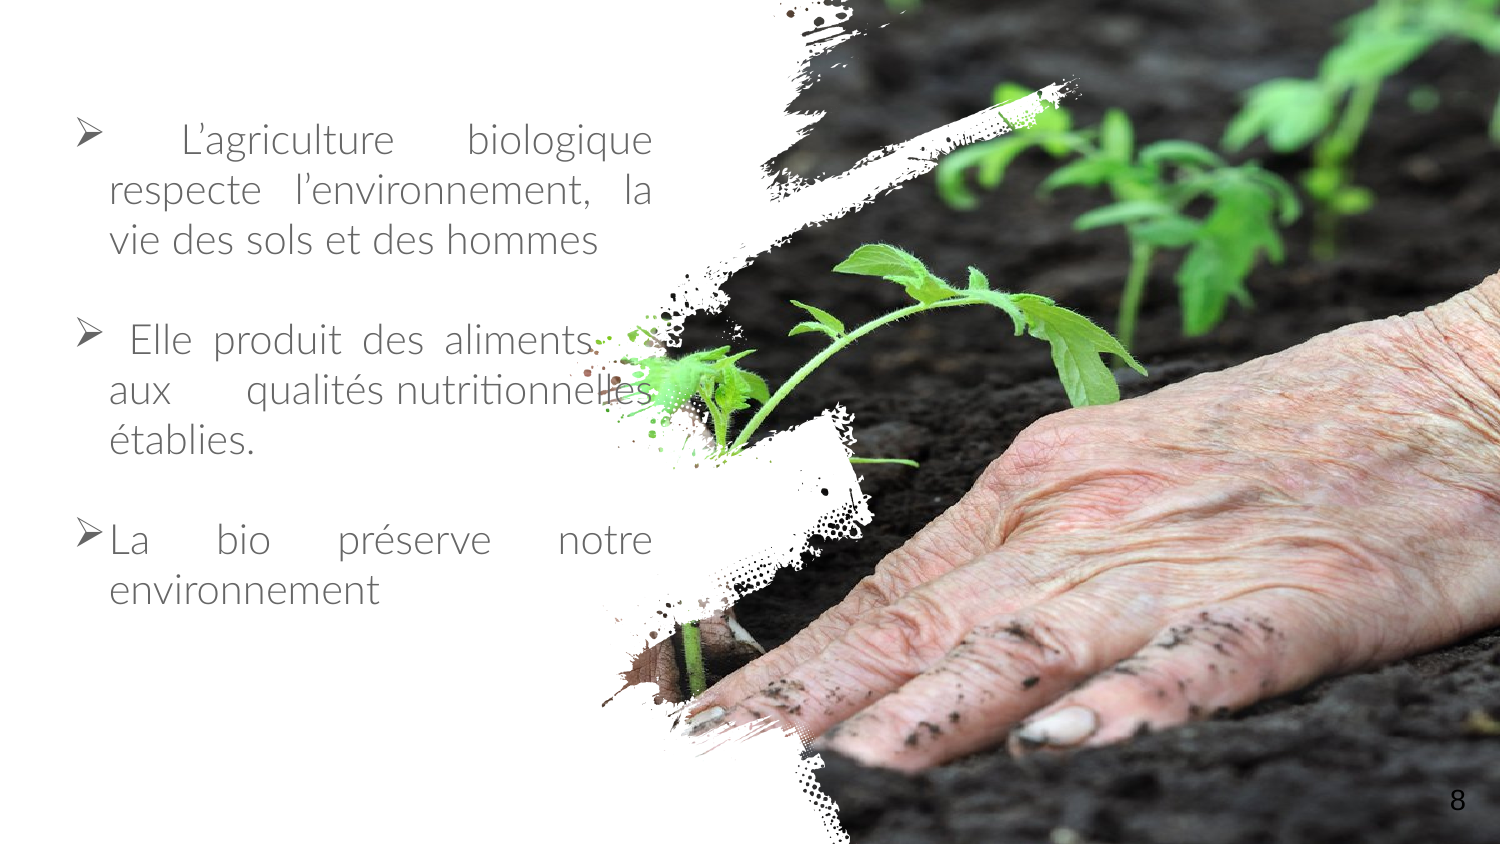

L’agriculture biologique respecte l’environnement, la vie des sols et des hommes

 Elle produit des aliments    aux qualités nutritionnelles établies.

La bio préserve notre environnement

8